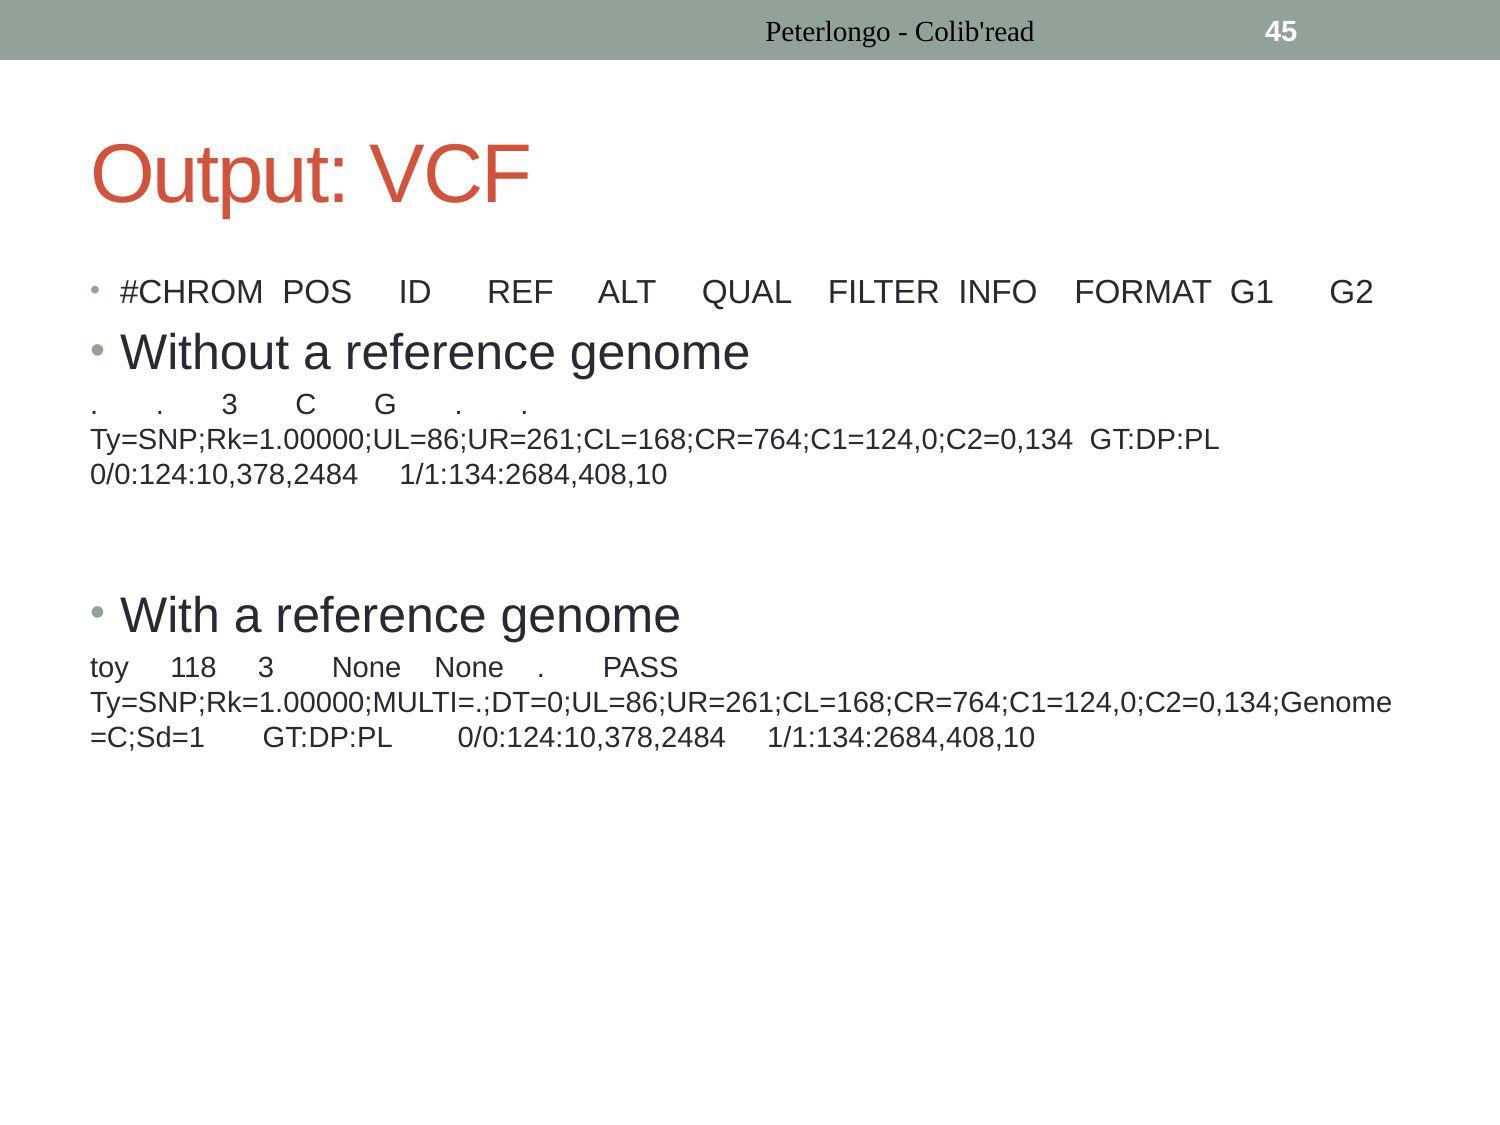

Peterlongo - Colib'read
45
# Output: VCF
#CHROM  POS     ID      REF     ALT     QUAL    FILTER  INFO    FORMAT  G1      G2
Without a reference genome
.       .       3       C       G       .       .       Ty=SNP;Rk=1.00000;UL=86;UR=261;CL=168;CR=764;C1=124,0;C2=0,134  GT:DP:PL        0/0:124:10,378,2484     1/1:134:2684,408,10

With a reference genome
toy     118     3       None    None    .       PASS    Ty=SNP;Rk=1.00000;MULTI=.;DT=0;UL=86;UR=261;CL=168;CR=764;C1=124,0;C2=0,134;Genome=C;Sd=1       GT:DP:PL        0/0:124:10,378,2484     1/1:134:2684,408,10